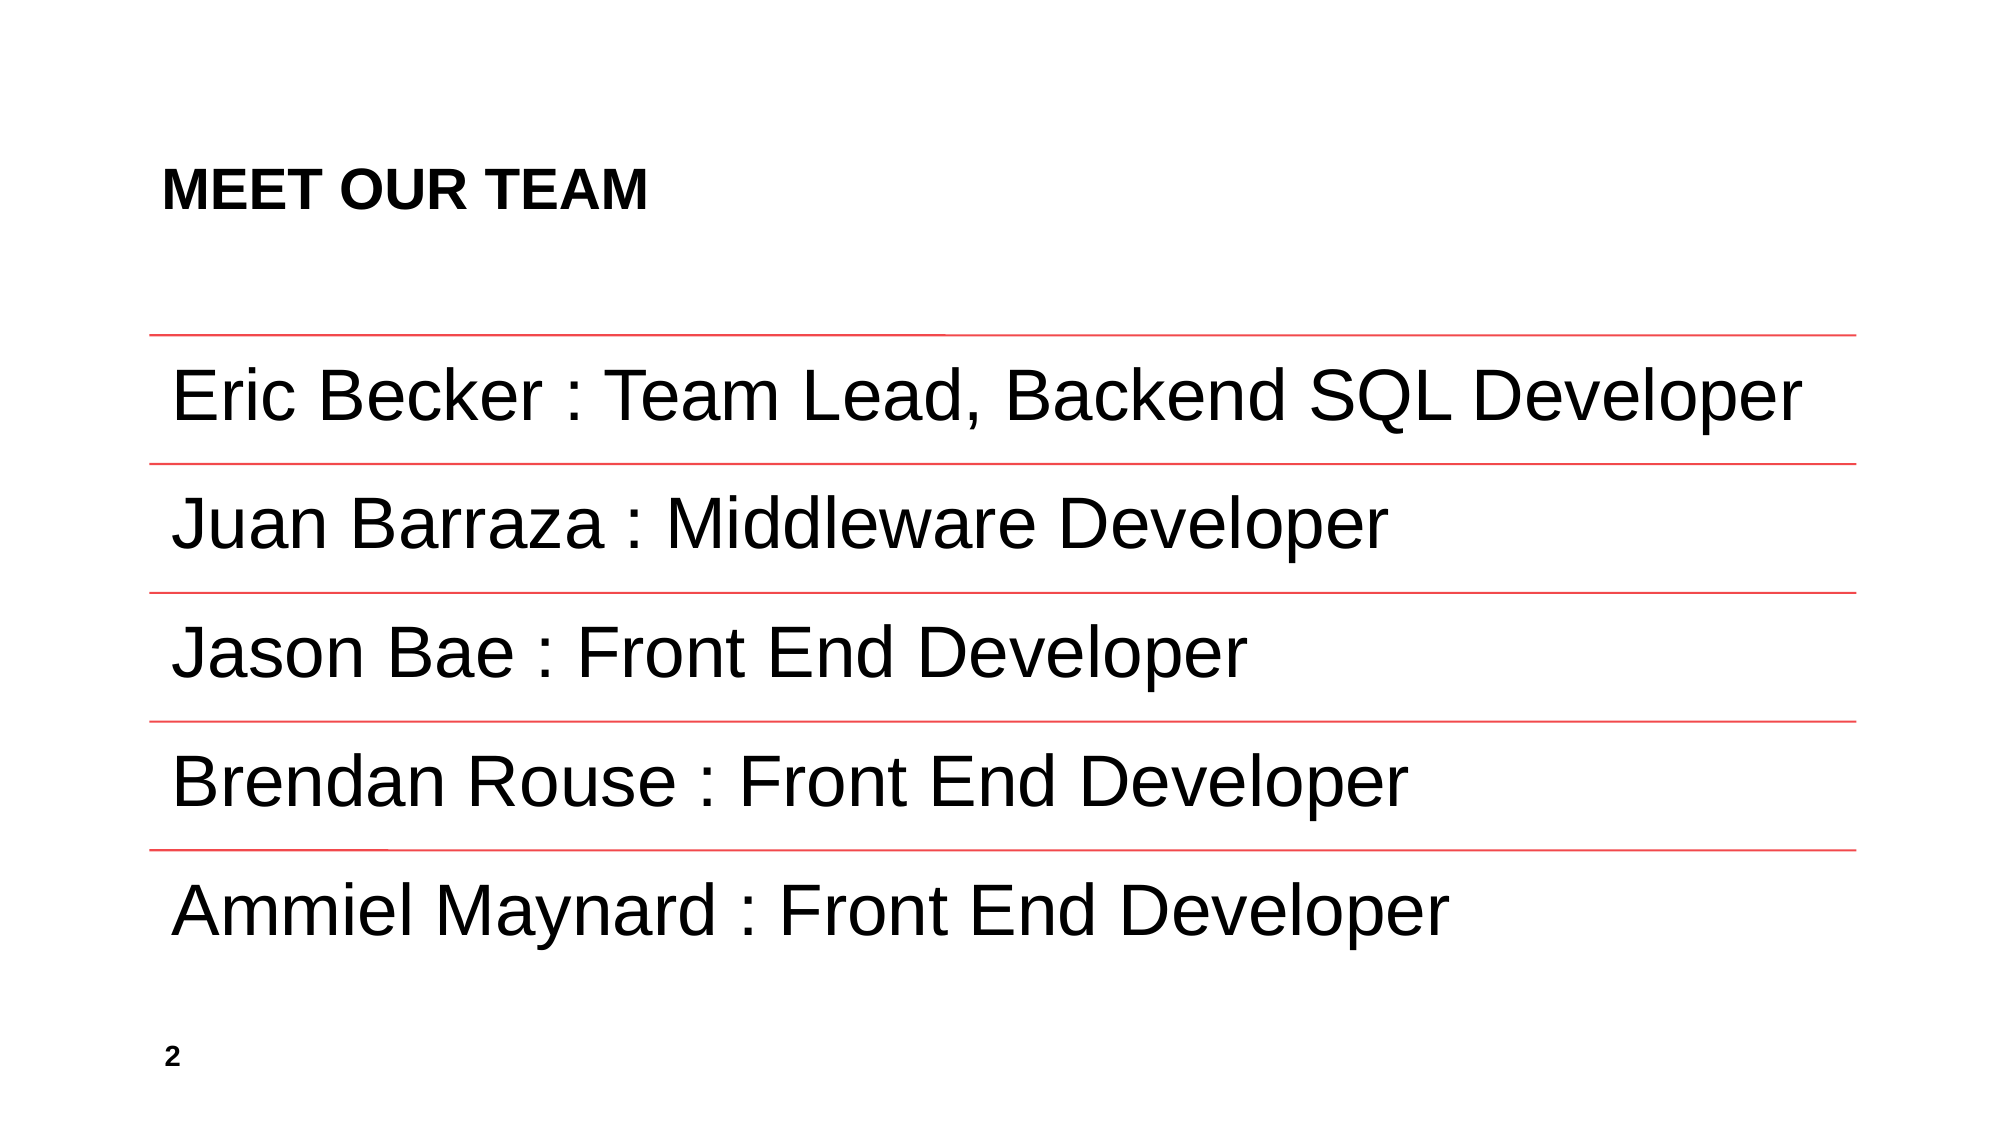

# Meet our team
Eric Becker : Team Lead, Backend SQL Developer
Juan Barraza : Middleware Developer
Jason Bae : Front End Developer
Brendan Rouse : Front End Developer
Ammiel Maynard : Front End Developer
2